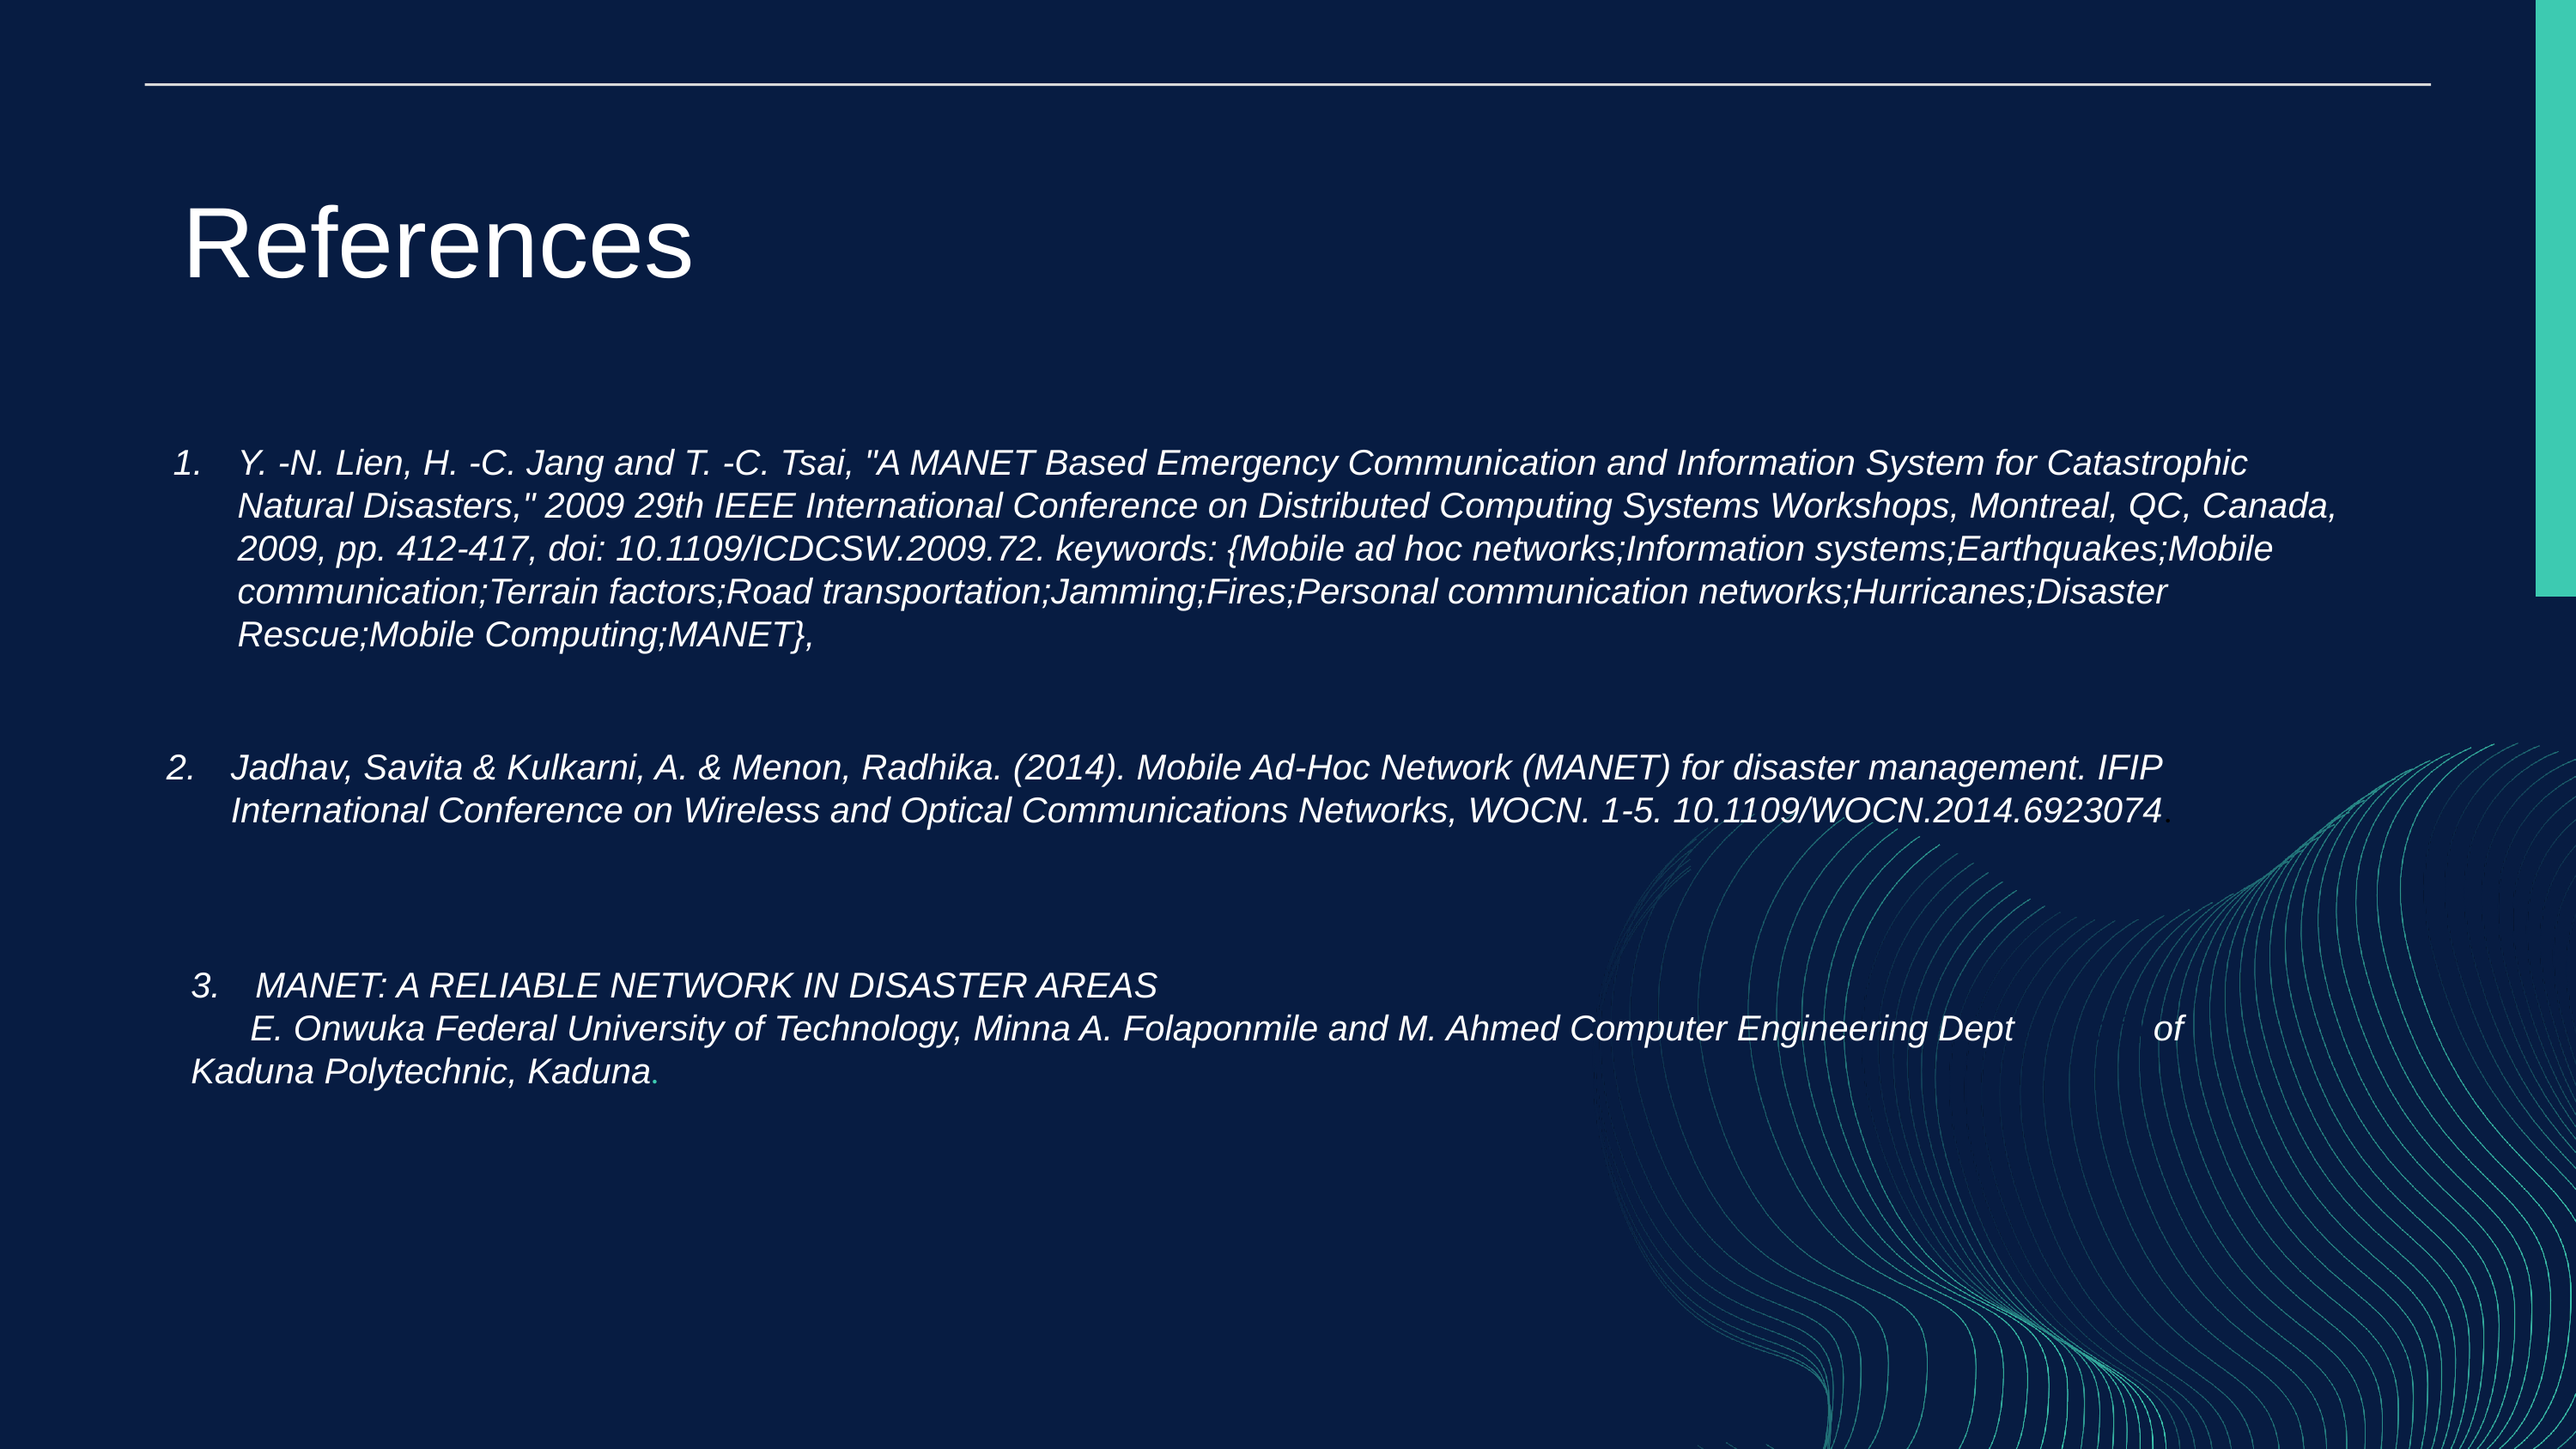

References

Y. -N. Lien, H. -C. Jang and T. -C. Tsai, "A MANET Based Emergency Communication and Information System for Catastrophic Natural Disasters," 2009 29th IEEE International Conference on Distributed Computing Systems Workshops, Montreal, QC, Canada, 2009, pp. 412-417, doi: 10.1109/ICDCSW.2009.72. keywords: {Mobile ad hoc networks;Information systems;Earthquakes;Mobile communication;Terrain factors;Road transportation;Jamming;Fires;Personal communication networks;Hurricanes;Disaster Rescue;Mobile Computing;MANET},

Jadhav, Savita & Kulkarni, A. & Menon, Radhika. (2014). Mobile Ad-Hoc Network (MANET) for disaster management. IFIP International Conference on Wireless and Optical Communications Networks, WOCN. 1-5. 10.1109/WOCN.2014.6923074.

MANET: A RELIABLE NETWORK IN DISASTER AREAS
      E. Onwuka Federal University of Technology, Minna A. Folaponmile and M. Ahmed Computer Engineering Dept        ofofof Kaduna Polytechnic, Kaduna.